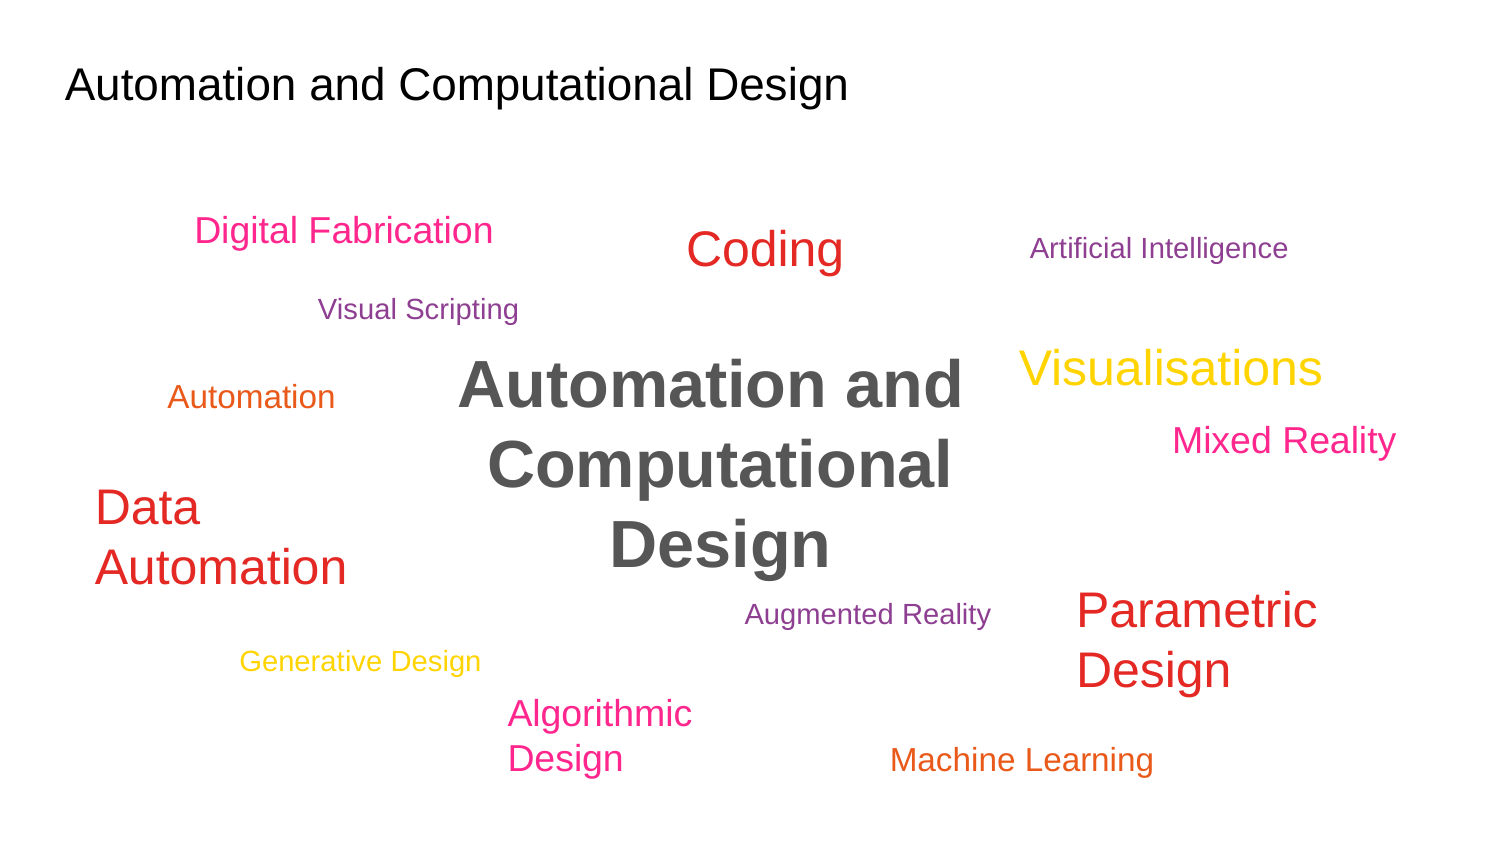

# Automation and Computational Design
Digital Fabrication
Coding
Artificial Intelligence
Visual Scripting
Visualisations
Automation and  Computational Design
Automation
Mixed Reality
Data Automation
Parametric Design
Augmented Reality
Generative Design
Algorithmic Design
Machine Learning